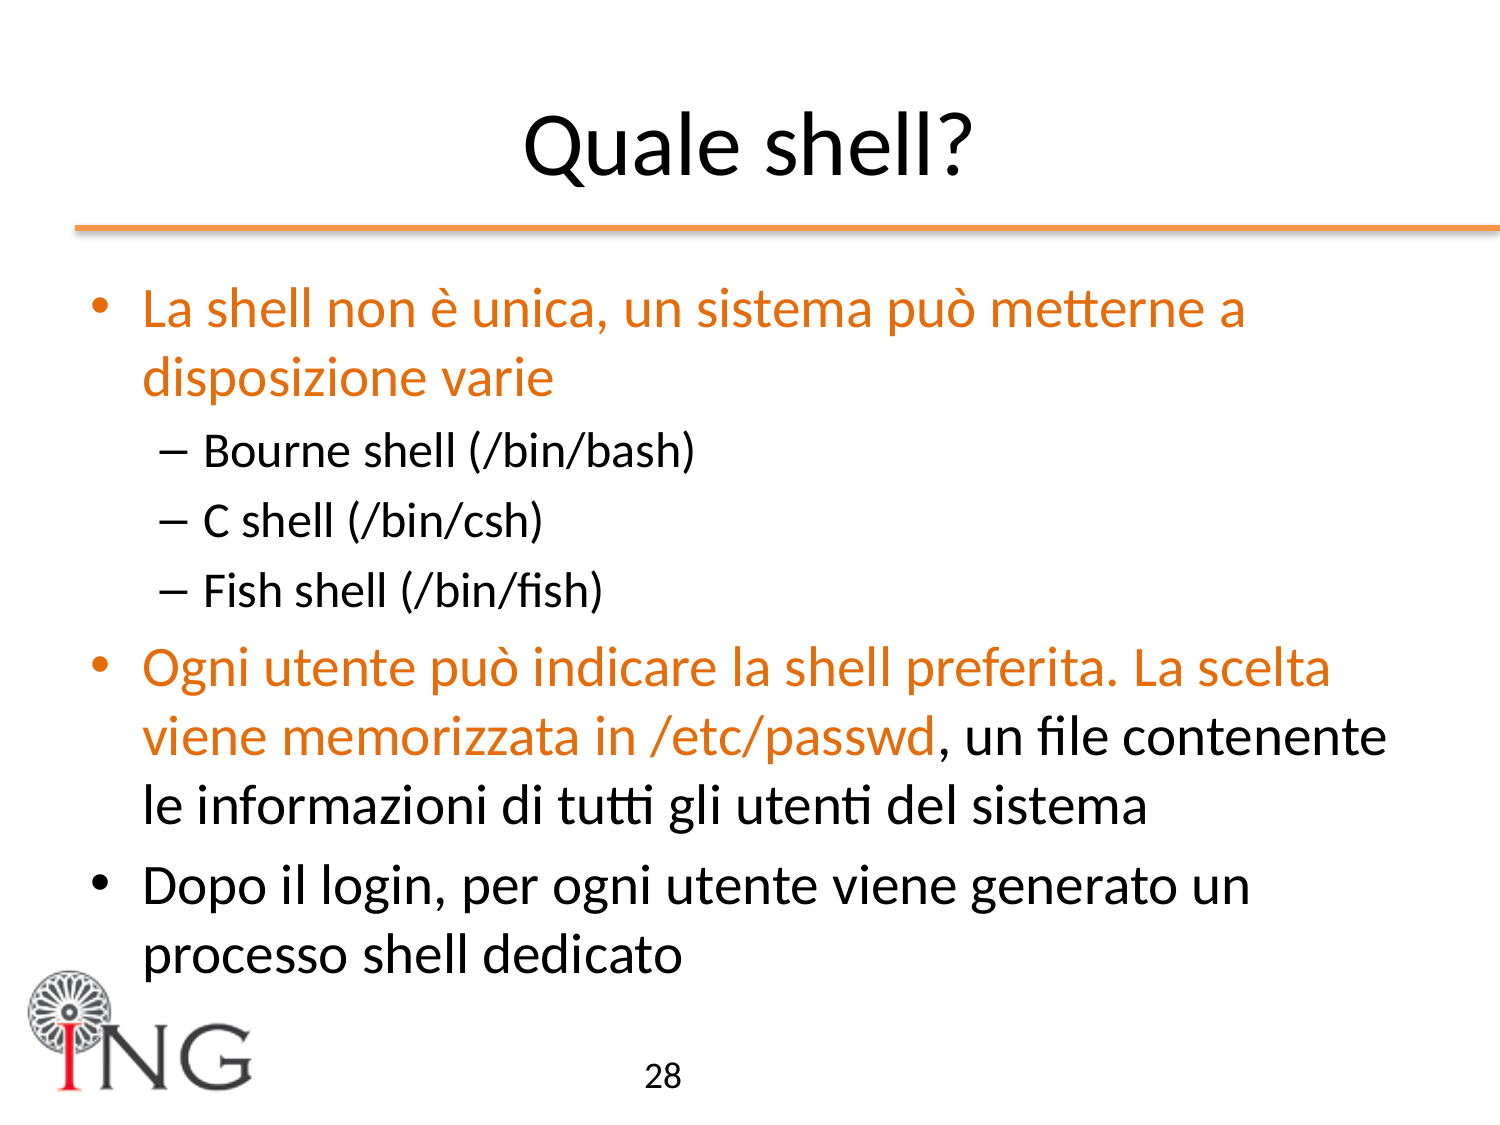

# Quale shell?
La shell non è unica, un sistema può metterne a disposizione varie
Bourne shell (/bin/bash)
C shell (/bin/csh)
Fish shell (/bin/fish)
Ogni utente può indicare la shell preferita. La scelta viene memorizzata in /etc/passwd, un file contenente le informazioni di tutti gli utenti del sistema
Dopo il login, per ogni utente viene generato un processo shell dedicato
28